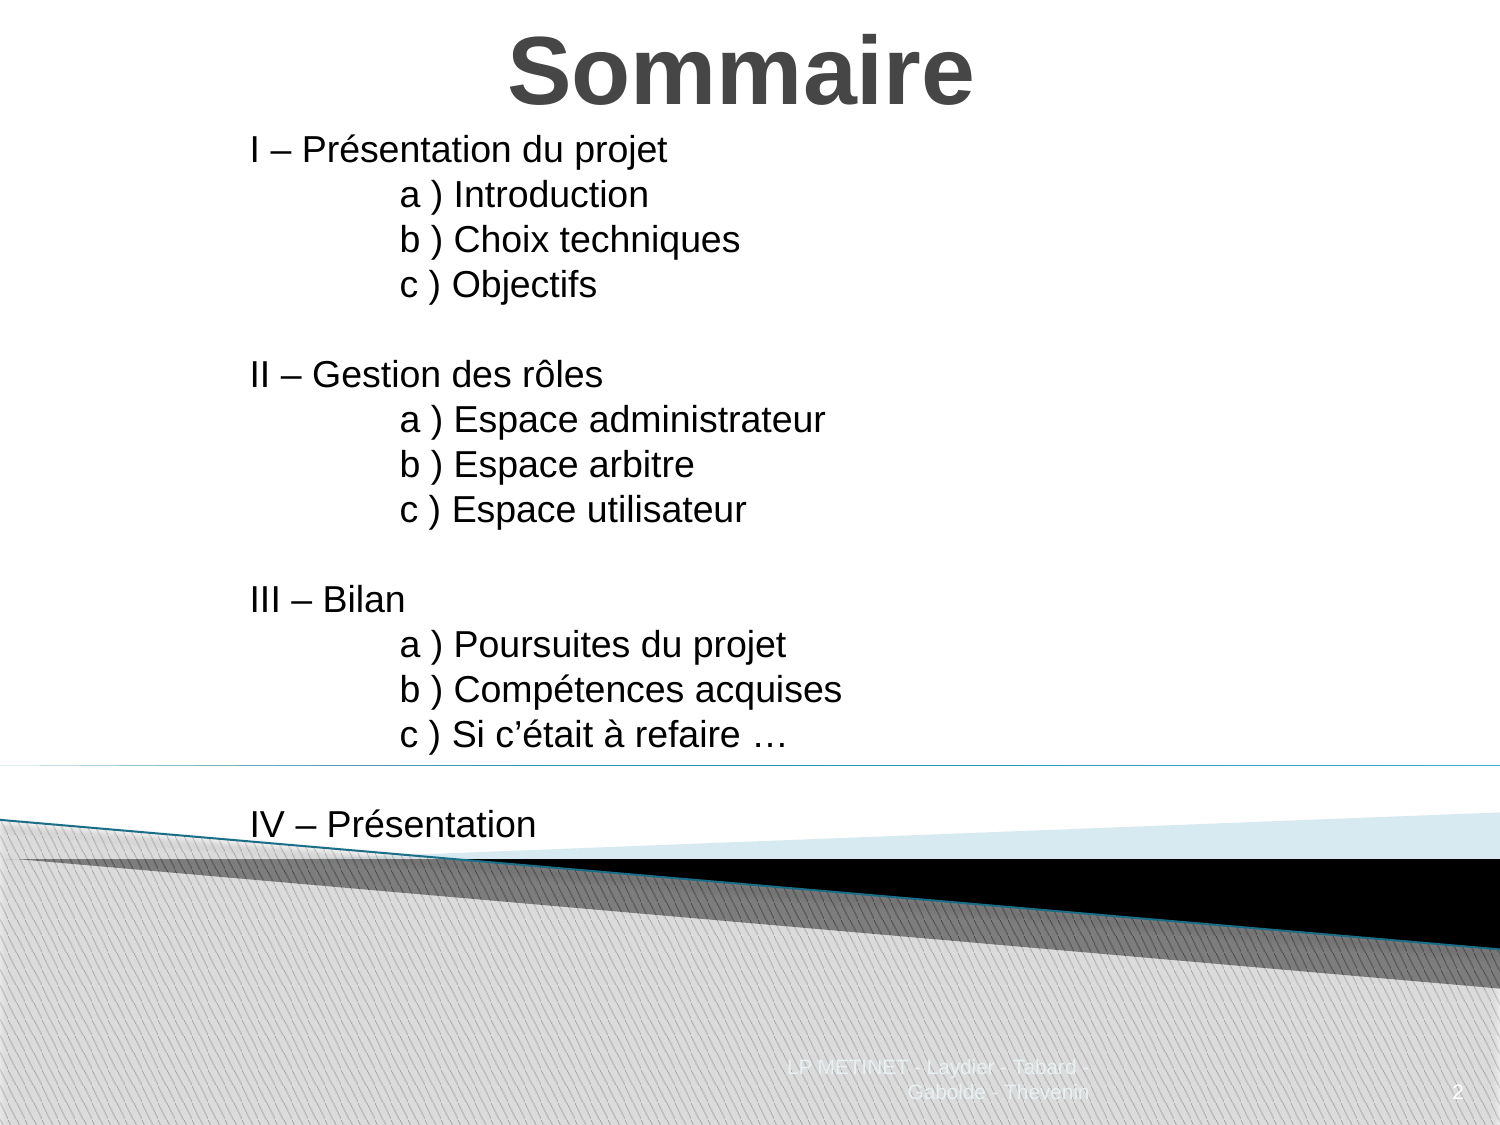

# Sommaire
I – Présentation du projet
	a ) Introduction
	b ) Choix techniques
	c ) Objectifs

II – Gestion des rôles
	a ) Espace administrateur
	b ) Espace arbitre
	c ) Espace utilisateur

III – Bilan
	a ) Poursuites du projet
	b ) Compétences acquises
	c ) Si c’était à refaire …

IV – Présentation

LP METINET - Laydier - Tabard - Gabolde - Thevenin
2